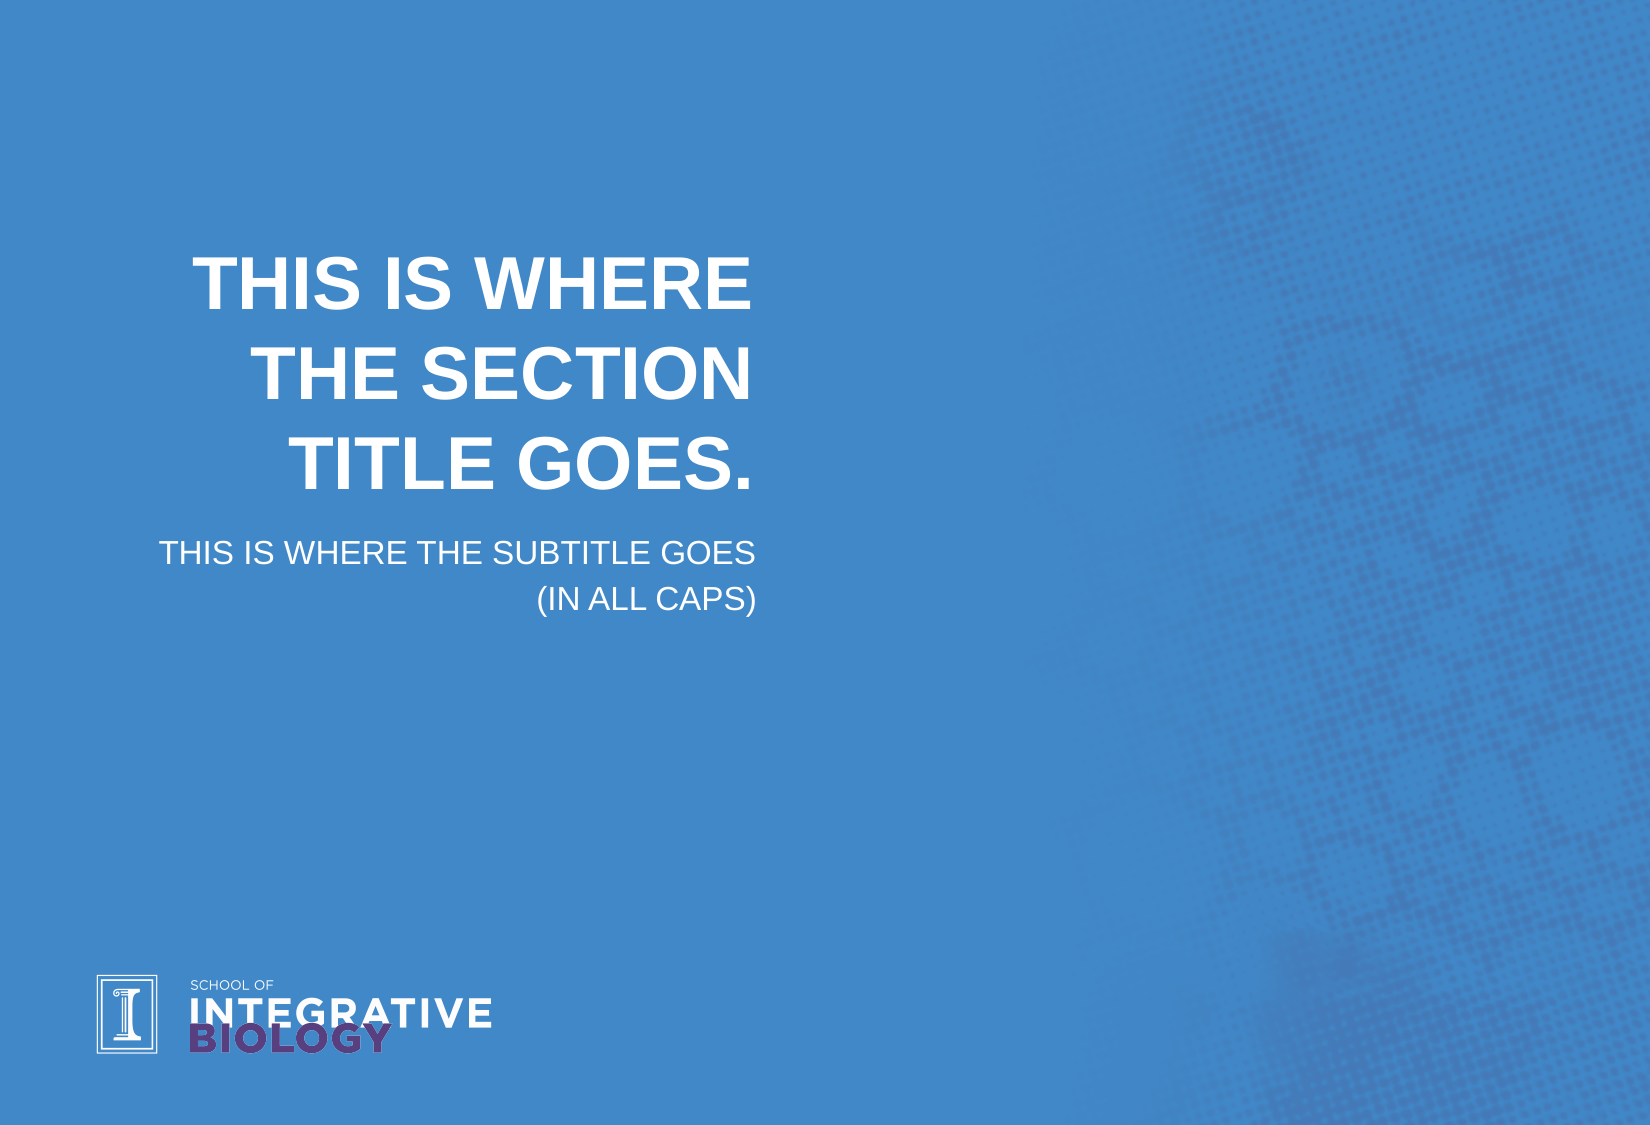

THIS IS WHERE THE SECTION TITLE GOES.
THIS IS WHERE THE SUBTITLE GOES
 (IN ALL CAPS)